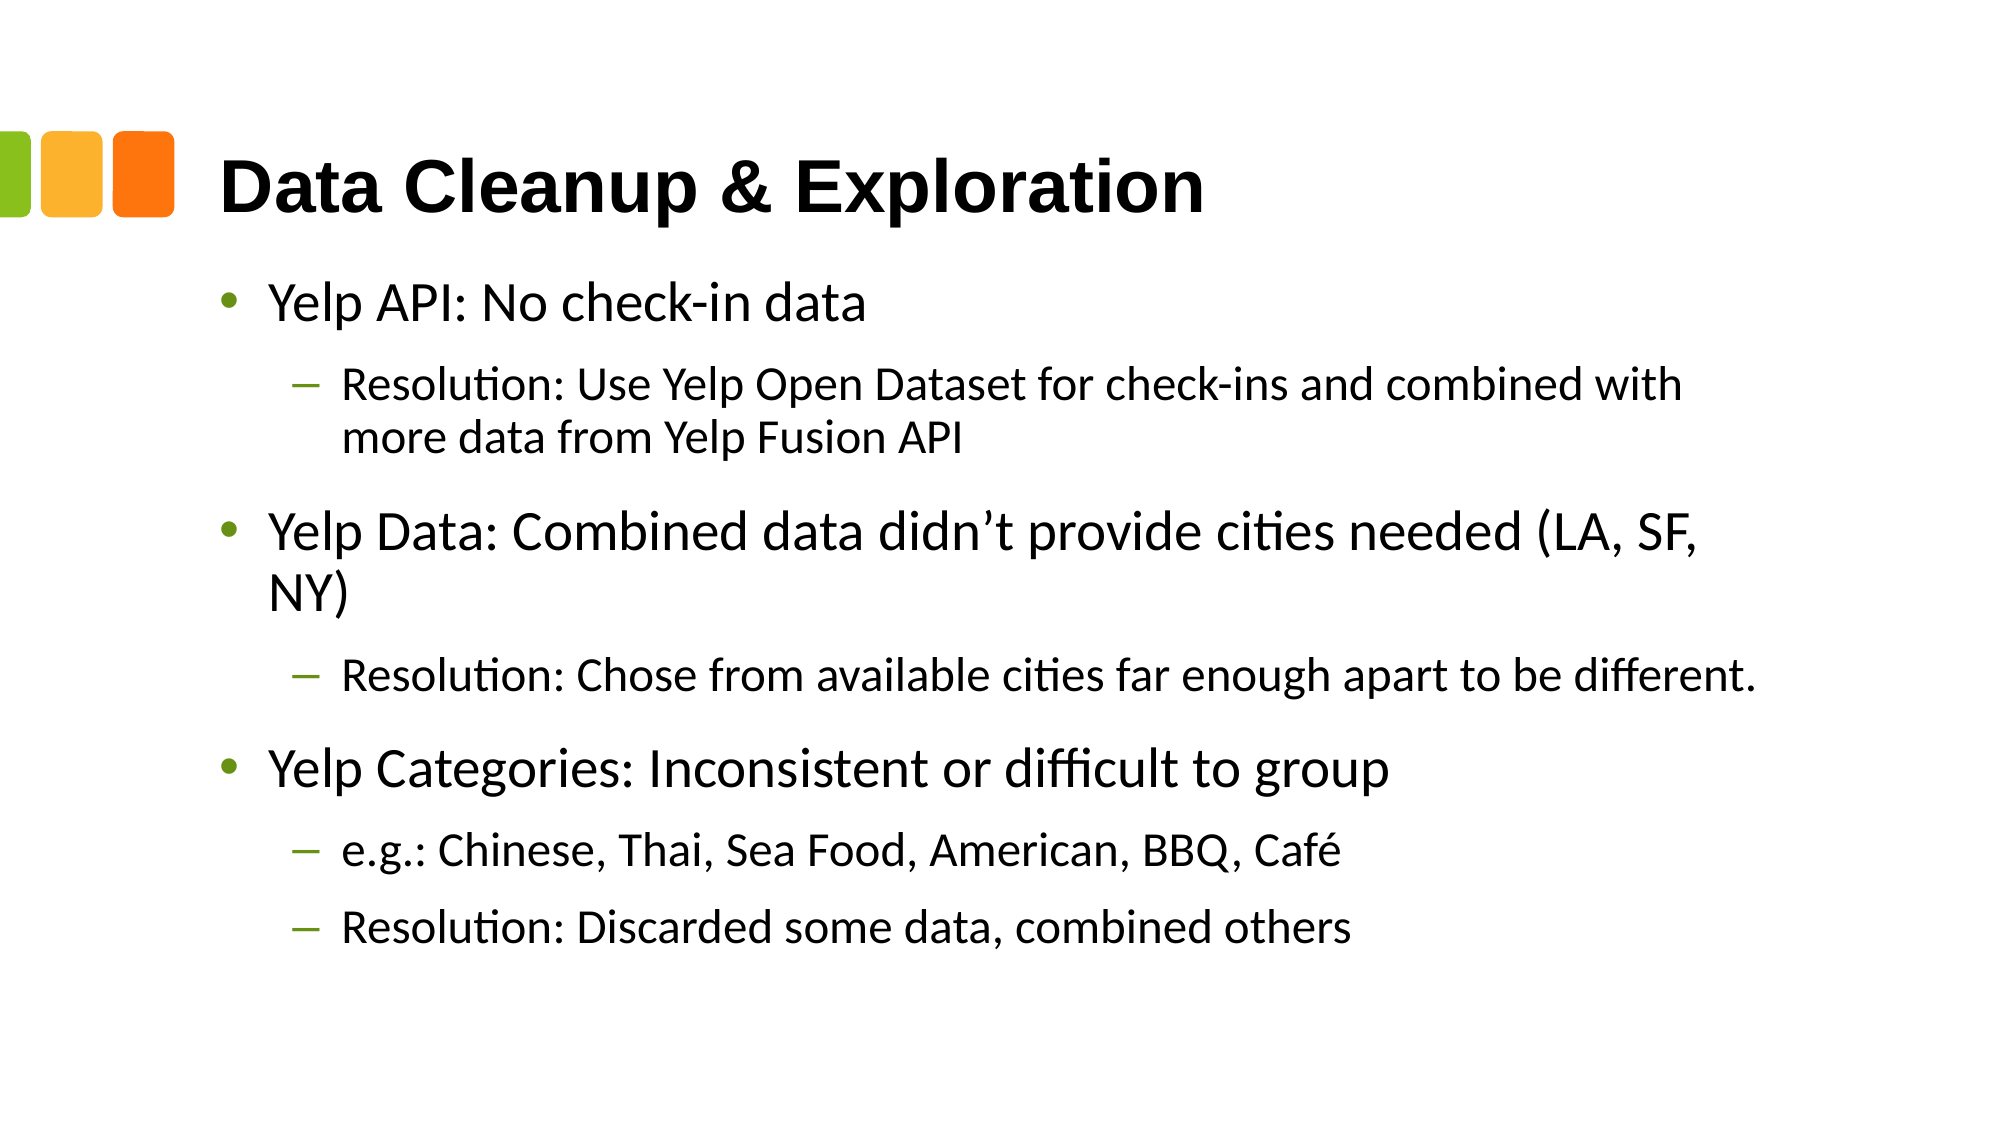

# Data Cleanup & Exploration
Yelp API: No check-in data
Resolution: Use Yelp Open Dataset for check-ins and combined with more data from Yelp Fusion API
Yelp Data: Combined data didn’t provide cities needed (LA, SF, NY)
Resolution: Chose from available cities far enough apart to be different.
Yelp Categories: Inconsistent or difficult to group
e.g.: Chinese, Thai, Sea Food, American, BBQ, Café
Resolution: Discarded some data, combined others